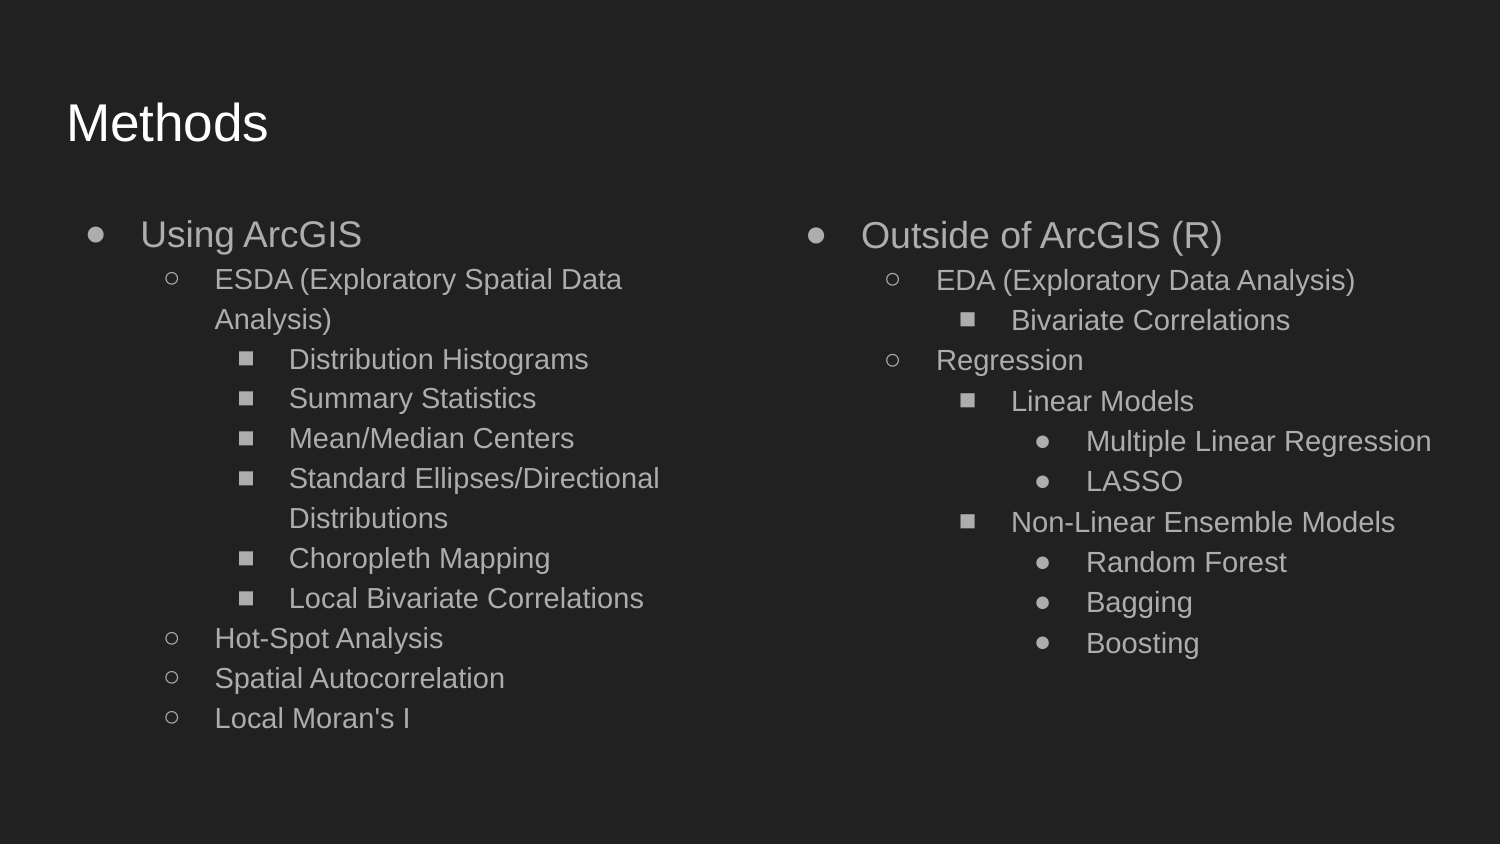

# Methods
Using ArcGIS
ESDA (Exploratory Spatial Data Analysis)
Distribution Histograms
Summary Statistics
Mean/Median Centers
Standard Ellipses/Directional Distributions
Choropleth Mapping
Local Bivariate Correlations
Hot-Spot Analysis
Spatial Autocorrelation
Local Moran's I
Outside of ArcGIS (R)
EDA (Exploratory Data Analysis)
Bivariate Correlations
Regression
Linear Models
Multiple Linear Regression
LASSO
Non-Linear Ensemble Models
Random Forest
Bagging
Boosting